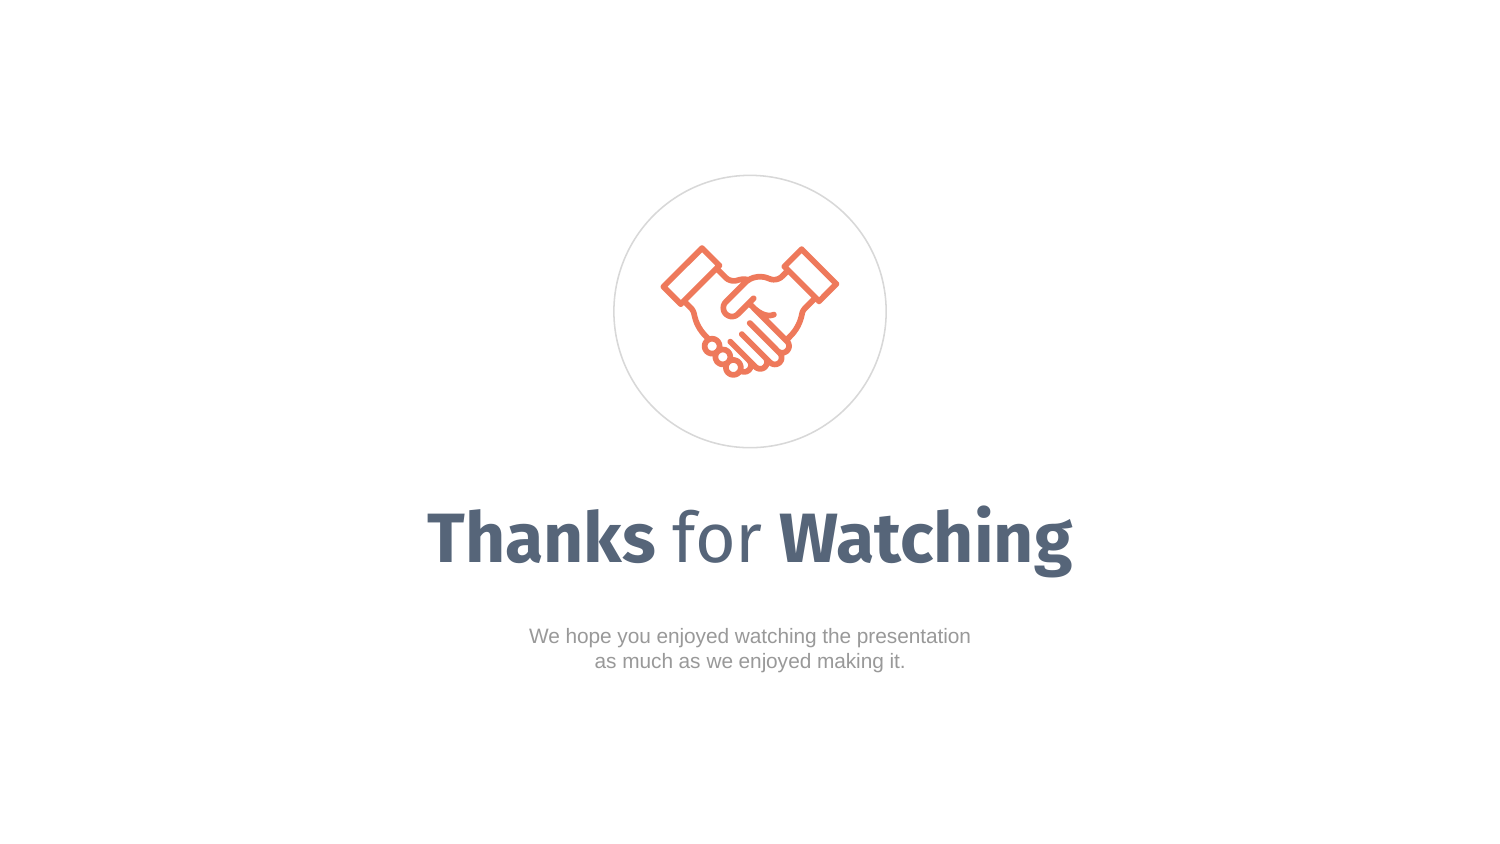

Thanks for Watching
We hope you enjoyed watching the presentation as much as we enjoyed making it.